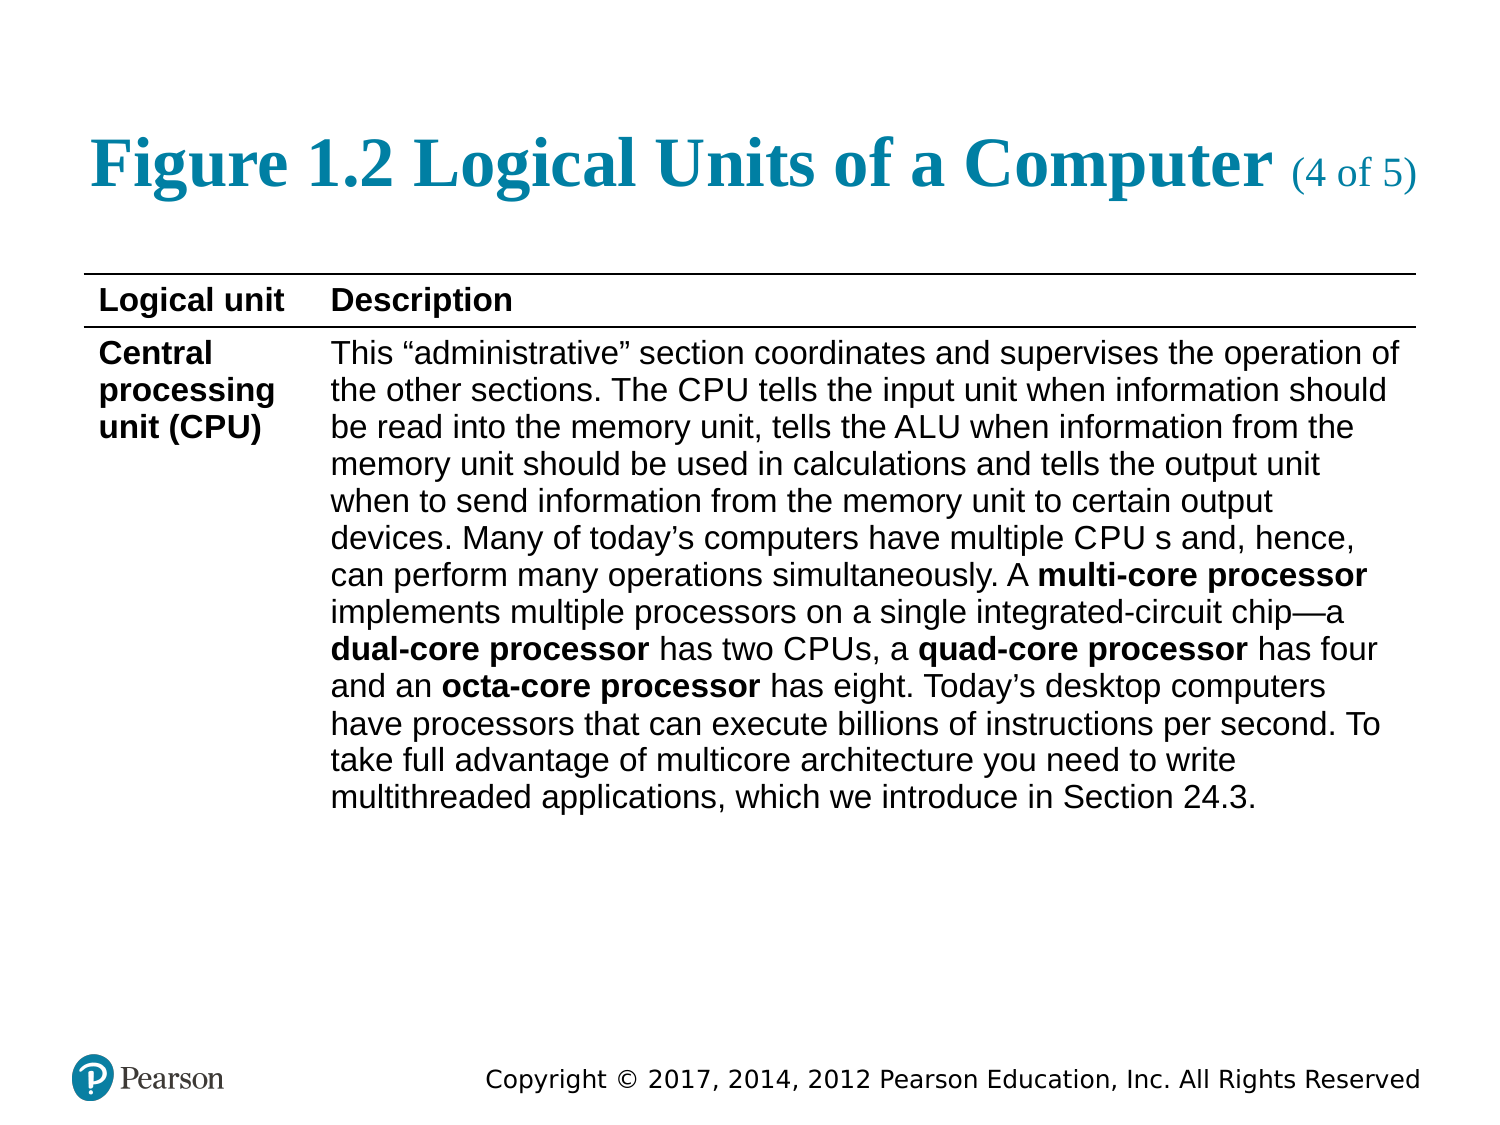

# Figure 1.2 Logical Units of a Computer (4 of 5)
| Logical unit | Description |
| --- | --- |
| Central processing unit (C P U) | This “administrative” section coordinates and supervises the operation of the other sections. The C P U tells the input unit when information should be read into the memory unit, tells the A L U when information from the memory unit should be used in calculations and tells the output unit when to send information from the memory unit to certain output devices. Many of today’s computers have multiple C P U s and, hence, can perform many operations simultaneously. A multi-core processor implements multiple processors on a single integrated-circuit chip—a dual-core processor has two C P U s, a quad-core processor has four and an octa-core processor has eight. Today’s desktop computers have processors that can execute billions of instructions per second. To take full advantage of multicore architecture you need to write multithreaded applications, which we introduce in Section 24.3. |